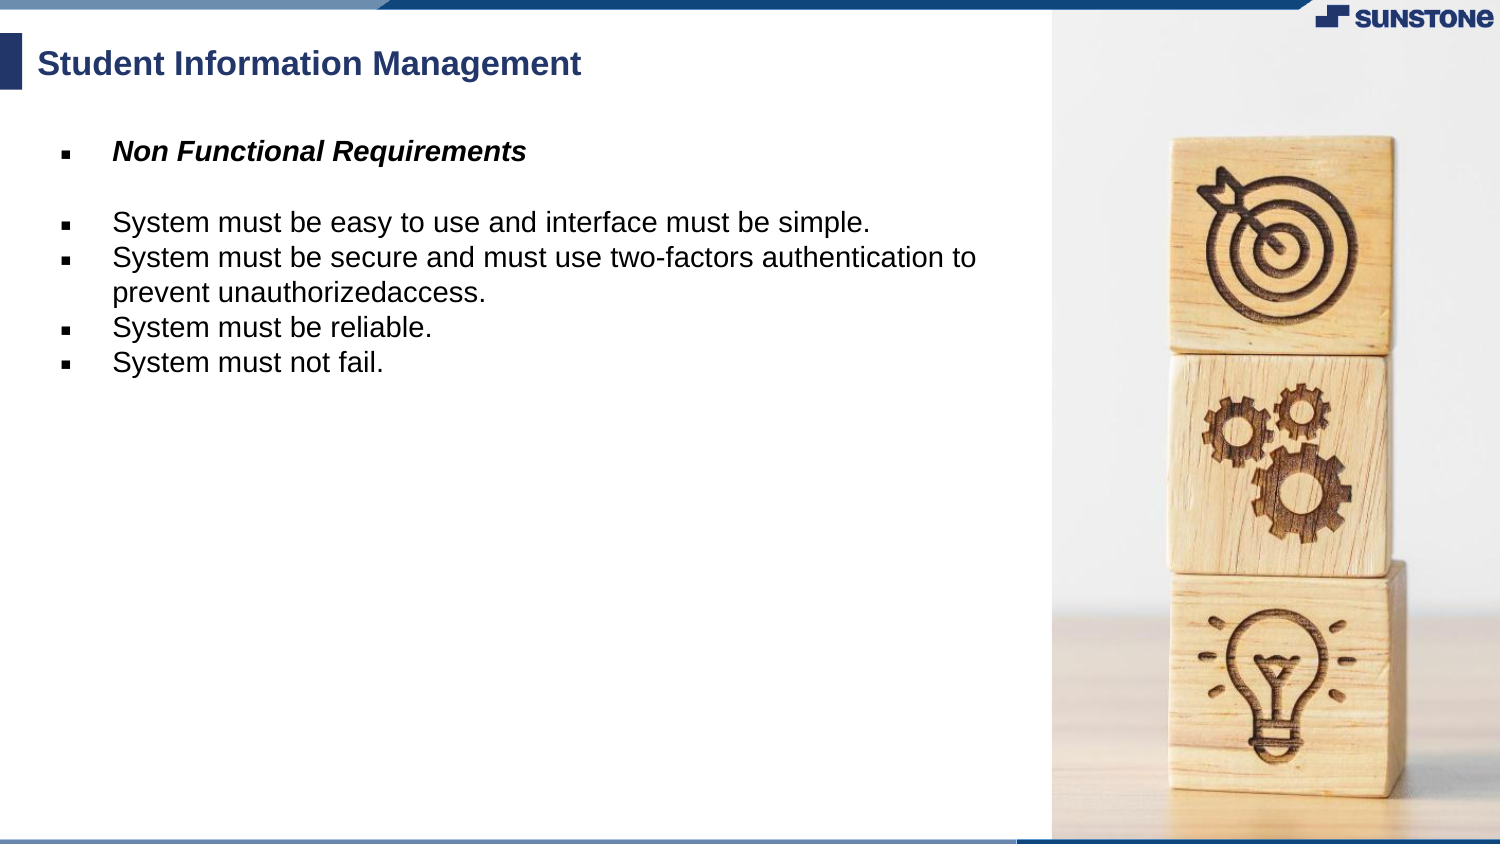

# Student Information Management
Non Functional Requirements
System must be easy to use and interface must be simple.
System must be secure and must use two-factors authentication to prevent unauthorizedaccess.
System must be reliable.
System must not fail.